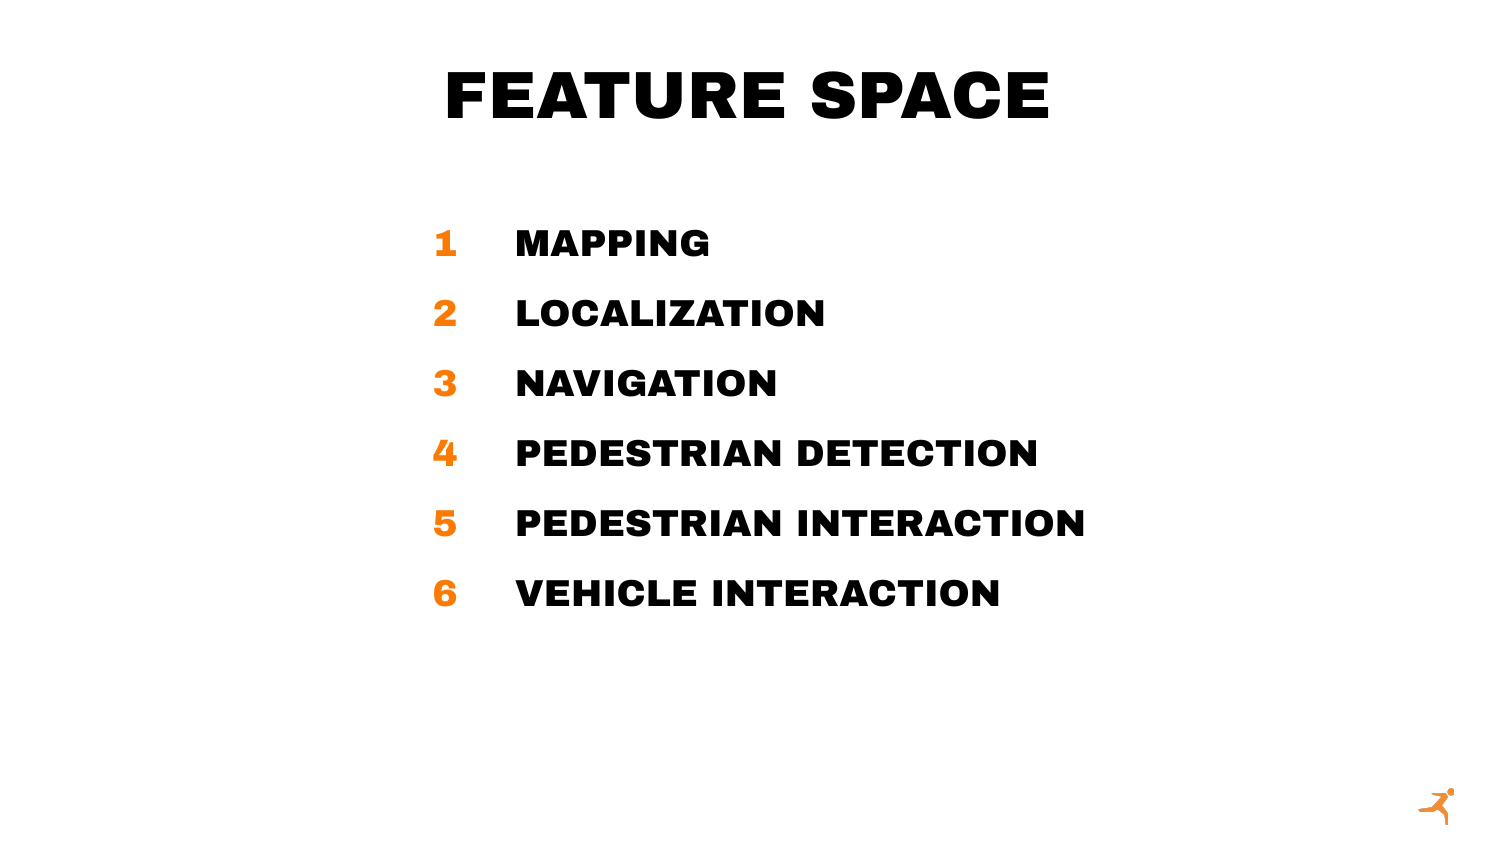

# Feature SpaCe
MAPPING
LOCALIZATION
NAVIGATION
PEDESTRIAN DETECTION
PEDESTRIAN INTERACTION
VEHICLE INTERACTION